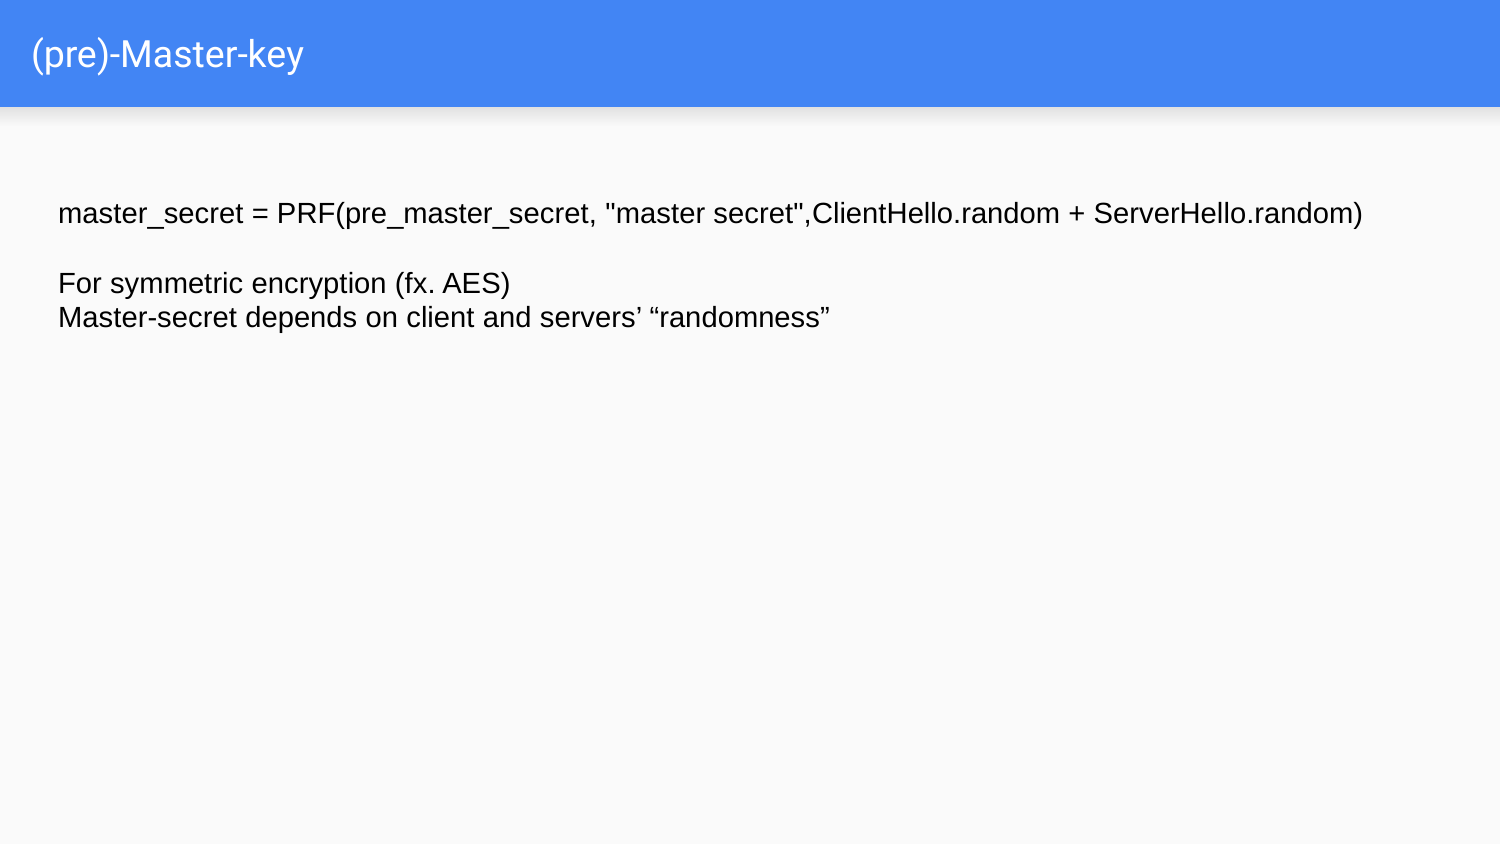

# (pre)-Master-key
master_secret = PRF(pre_master_secret, "master secret",ClientHello.random + ServerHello.random)

For symmetric encryption (fx. AES)
Master-secret depends on client and servers’ “randomness”